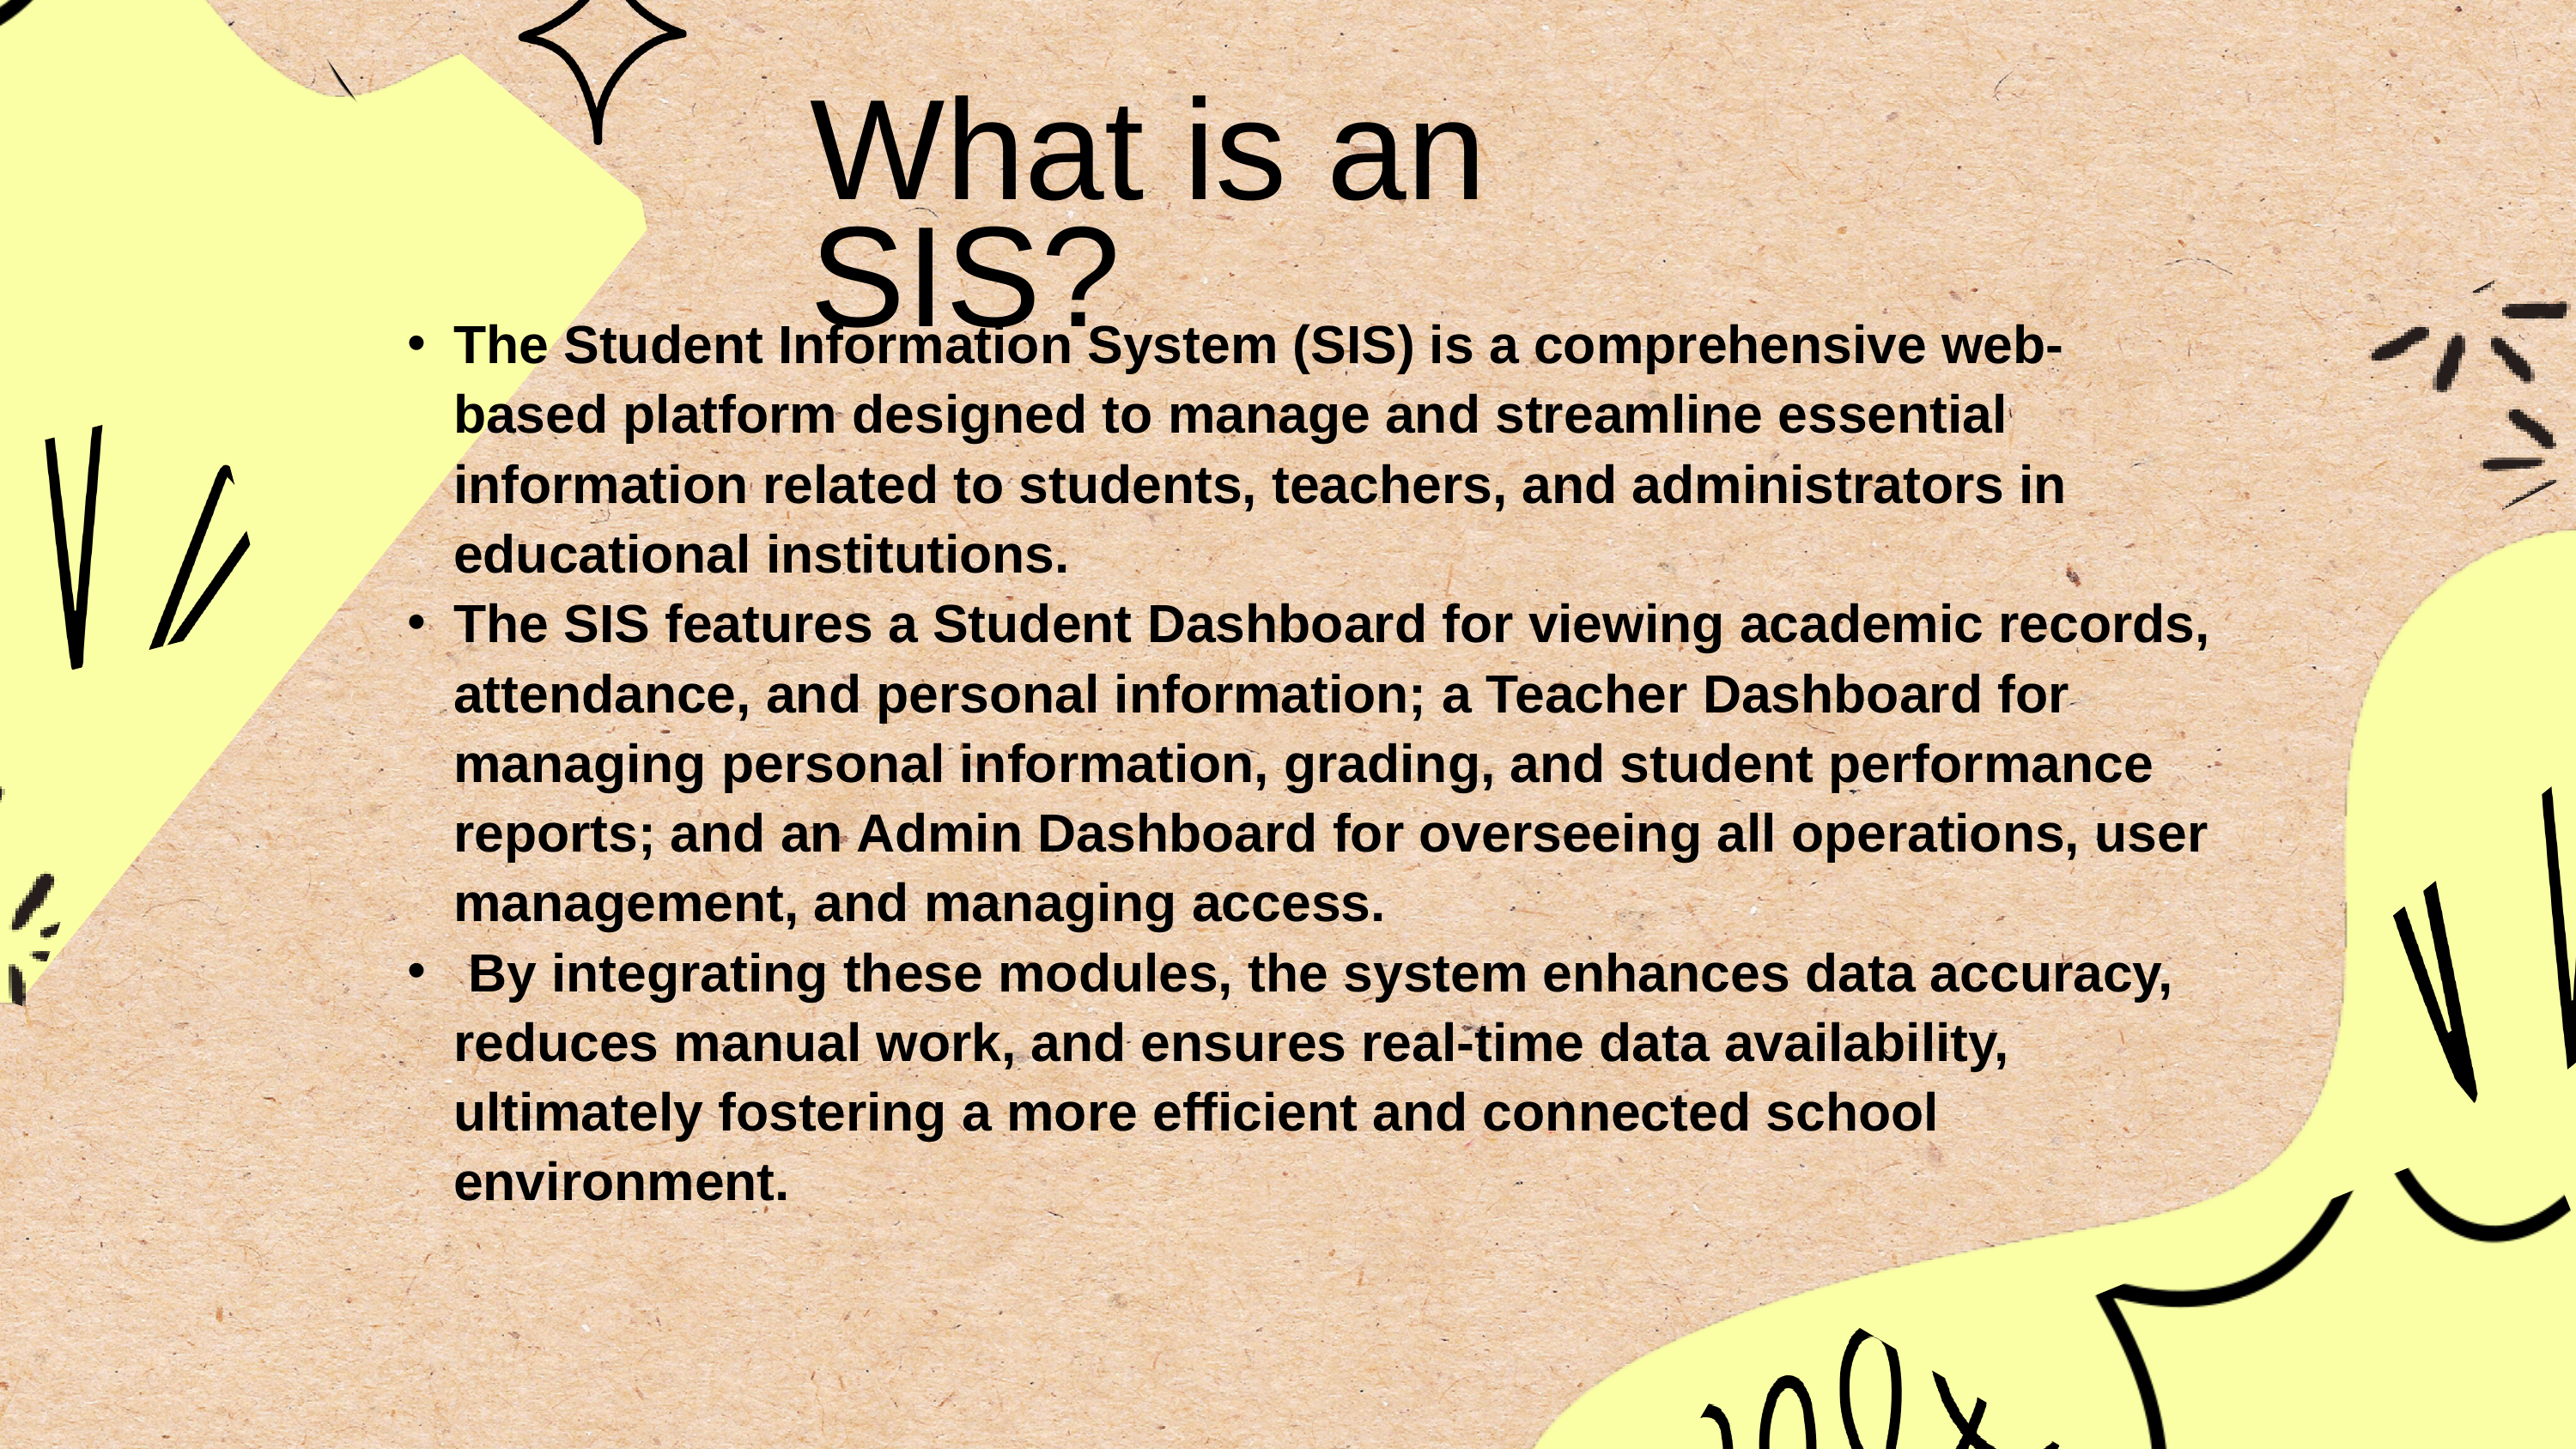

What is an SIS?

The Student Information System (SIS) is a comprehensive web-based platform designed to manage and streamline essential information related to students, teachers, and administrators in educational institutions.
The SIS features a Student Dashboard for viewing academic records, attendance, and personal information; a Teacher Dashboard for managing personal information, grading, and student performance reports; and an Admin Dashboard for overseeing all operations, user management, and managing access.
 By integrating these modules, the system enhances data accuracy, reduces manual work, and ensures real-time data availability, ultimately fostering a more efficient and connected school environment.